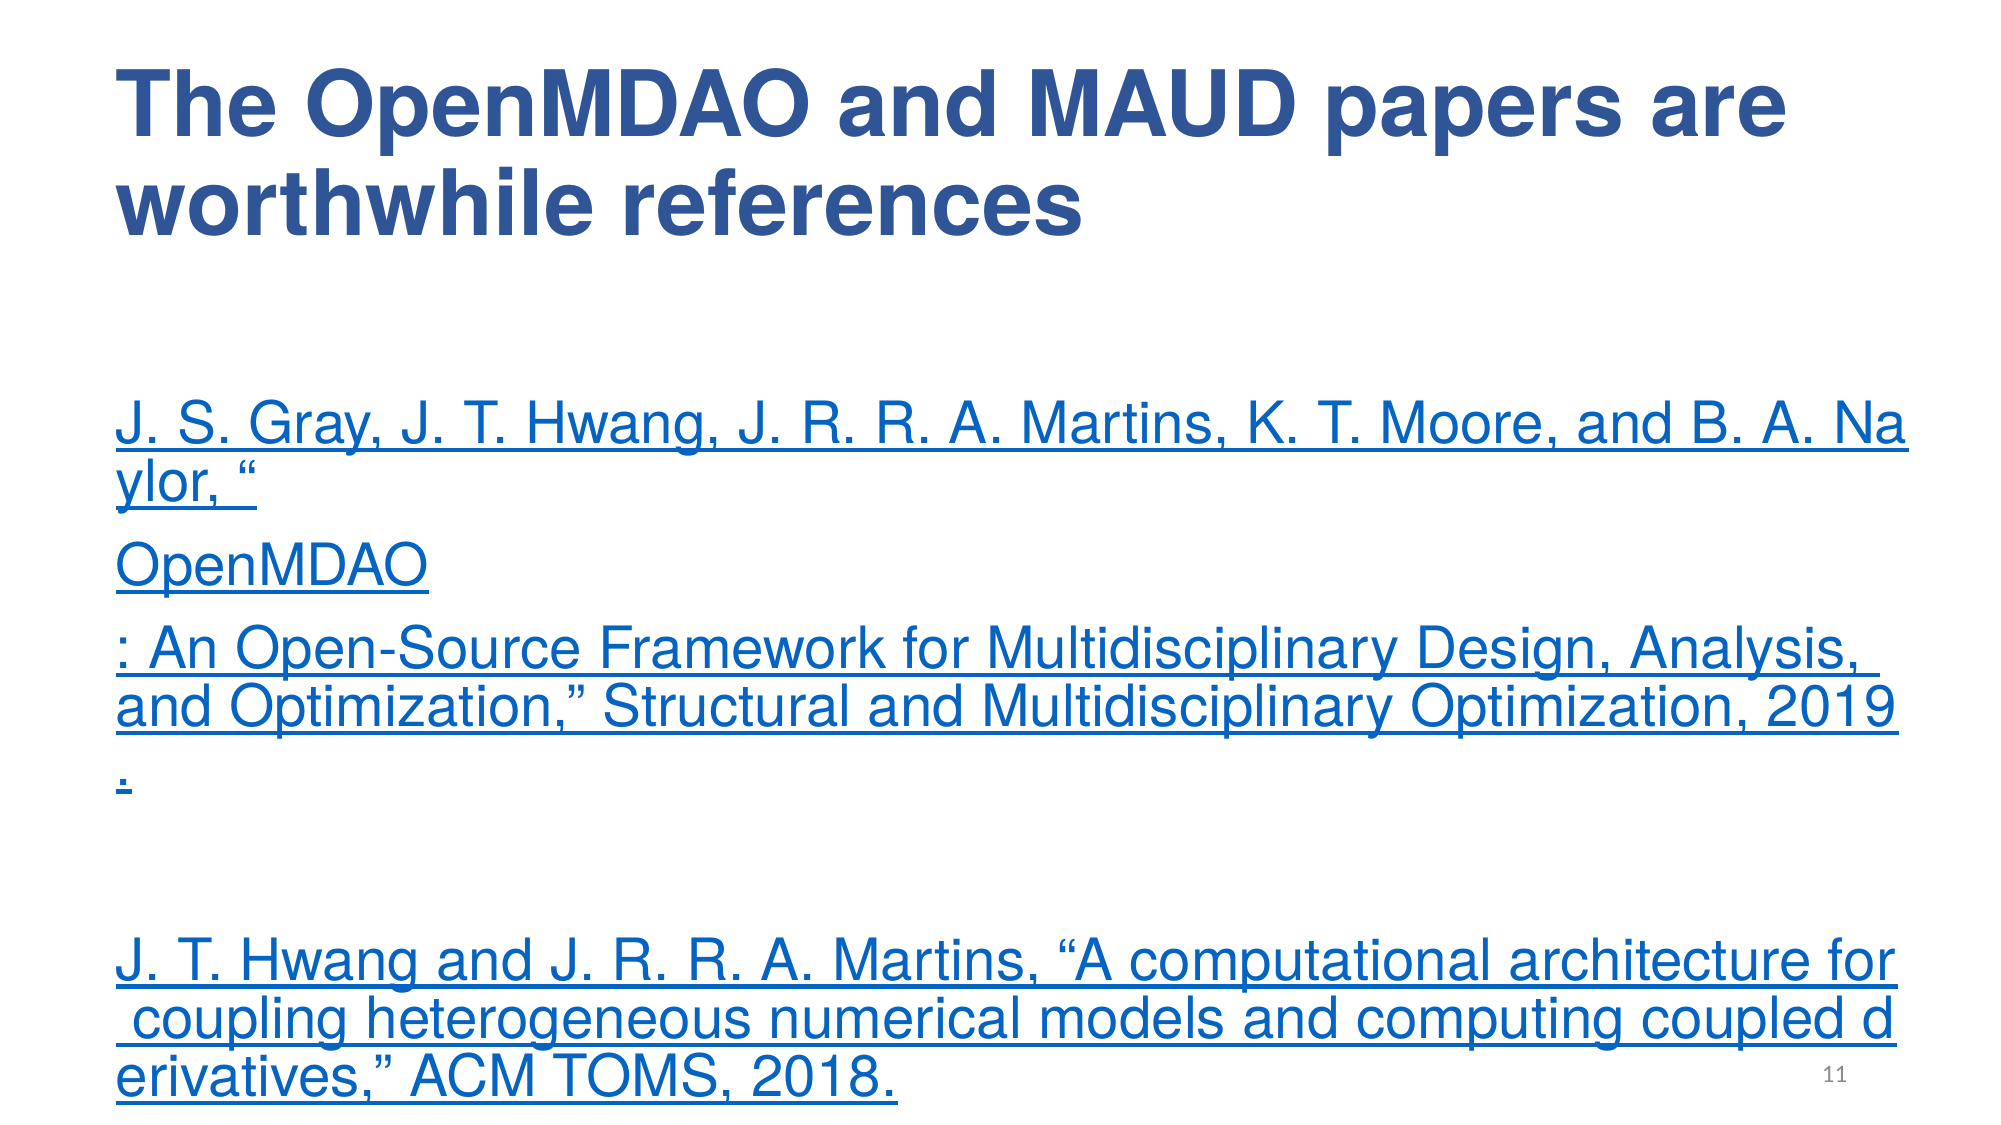

# The OpenMDAO and MAUD papers are worthwhile references
J. S. Gray, J. T. Hwang, J. R. R. A. Martins, K. T. Moore, and B. A. Naylor, “OpenMDAO: An Open-Source Framework for Multidisciplinary Design, Analysis, and Optimization,” Structural and Multidisciplinary Optimization, 2019.

J. T. Hwang and J. R. R. A. Martins, “A computational architecture for coupling heterogeneous numerical models and computing coupled derivatives,” ACM TOMS, 2018.

11